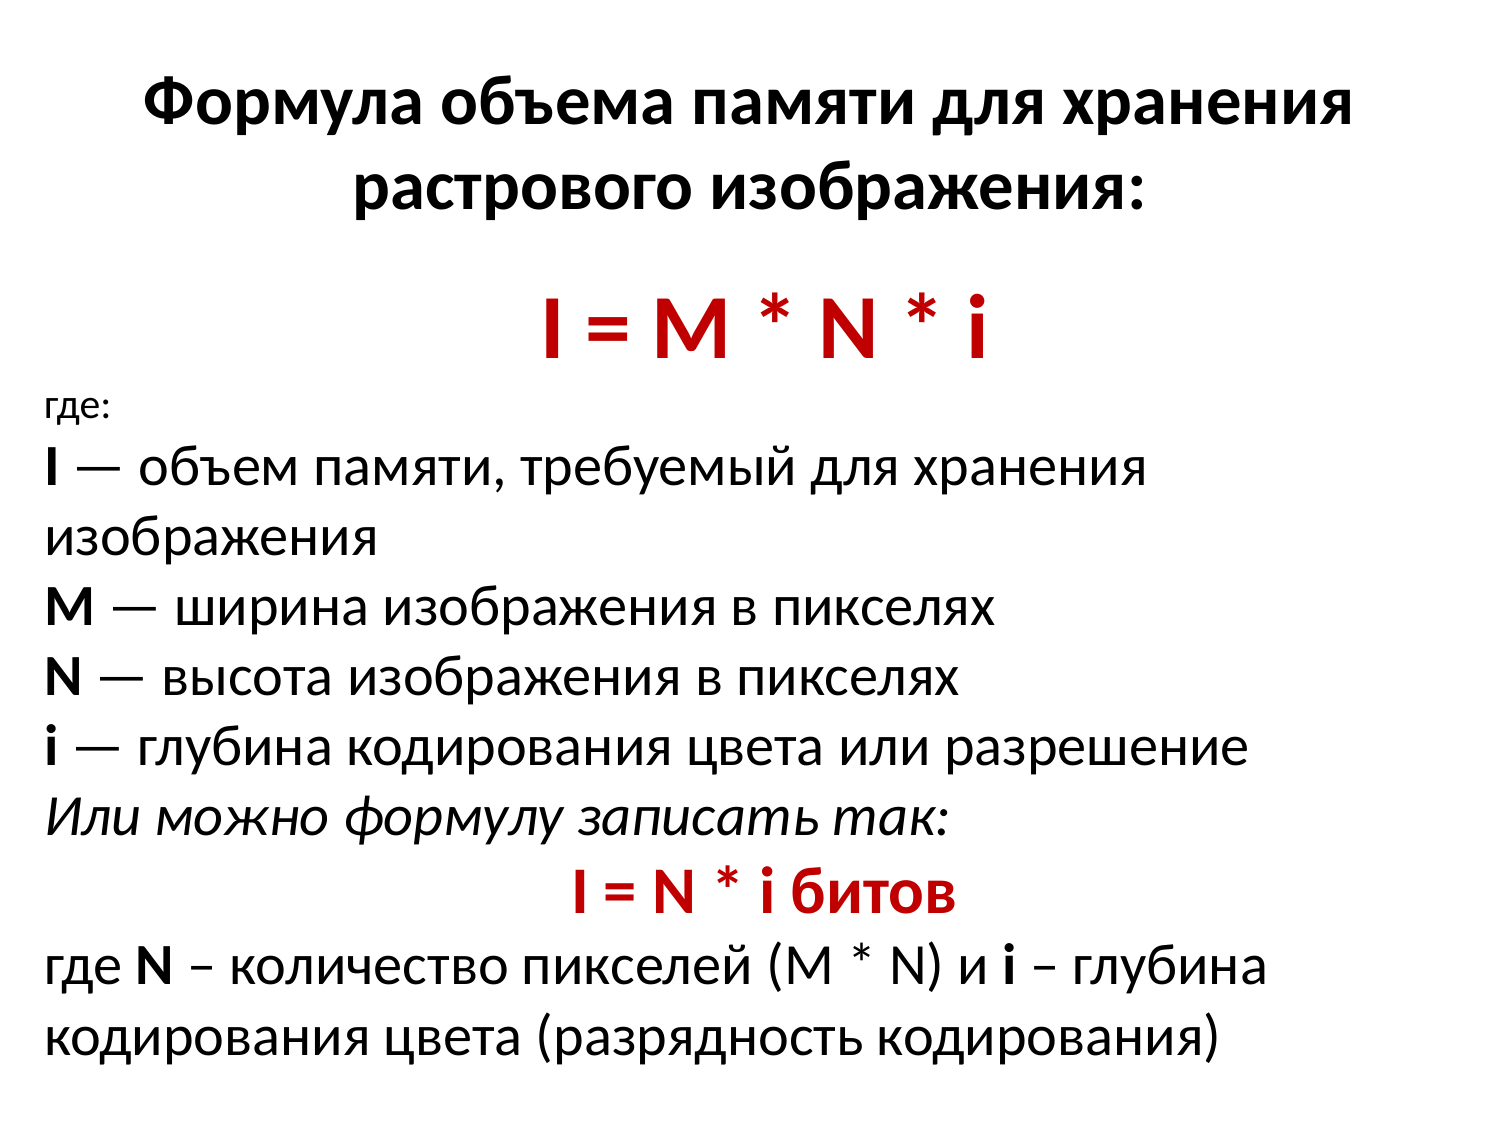

# Формула объема памяти для хранения растрового изображения:
I = M * N * i
где:
I — объем памяти, требуемый для хранения изображения
M — ширина изображения в пикселях
N — высота изображения в пикселях
i — глубина кодирования цвета или разрешение
Или можно формулу записать так:
I = N * i битов
где N – количество пикселей (M * N) и i – глубина кодирования цвета (разрядность кодирования)